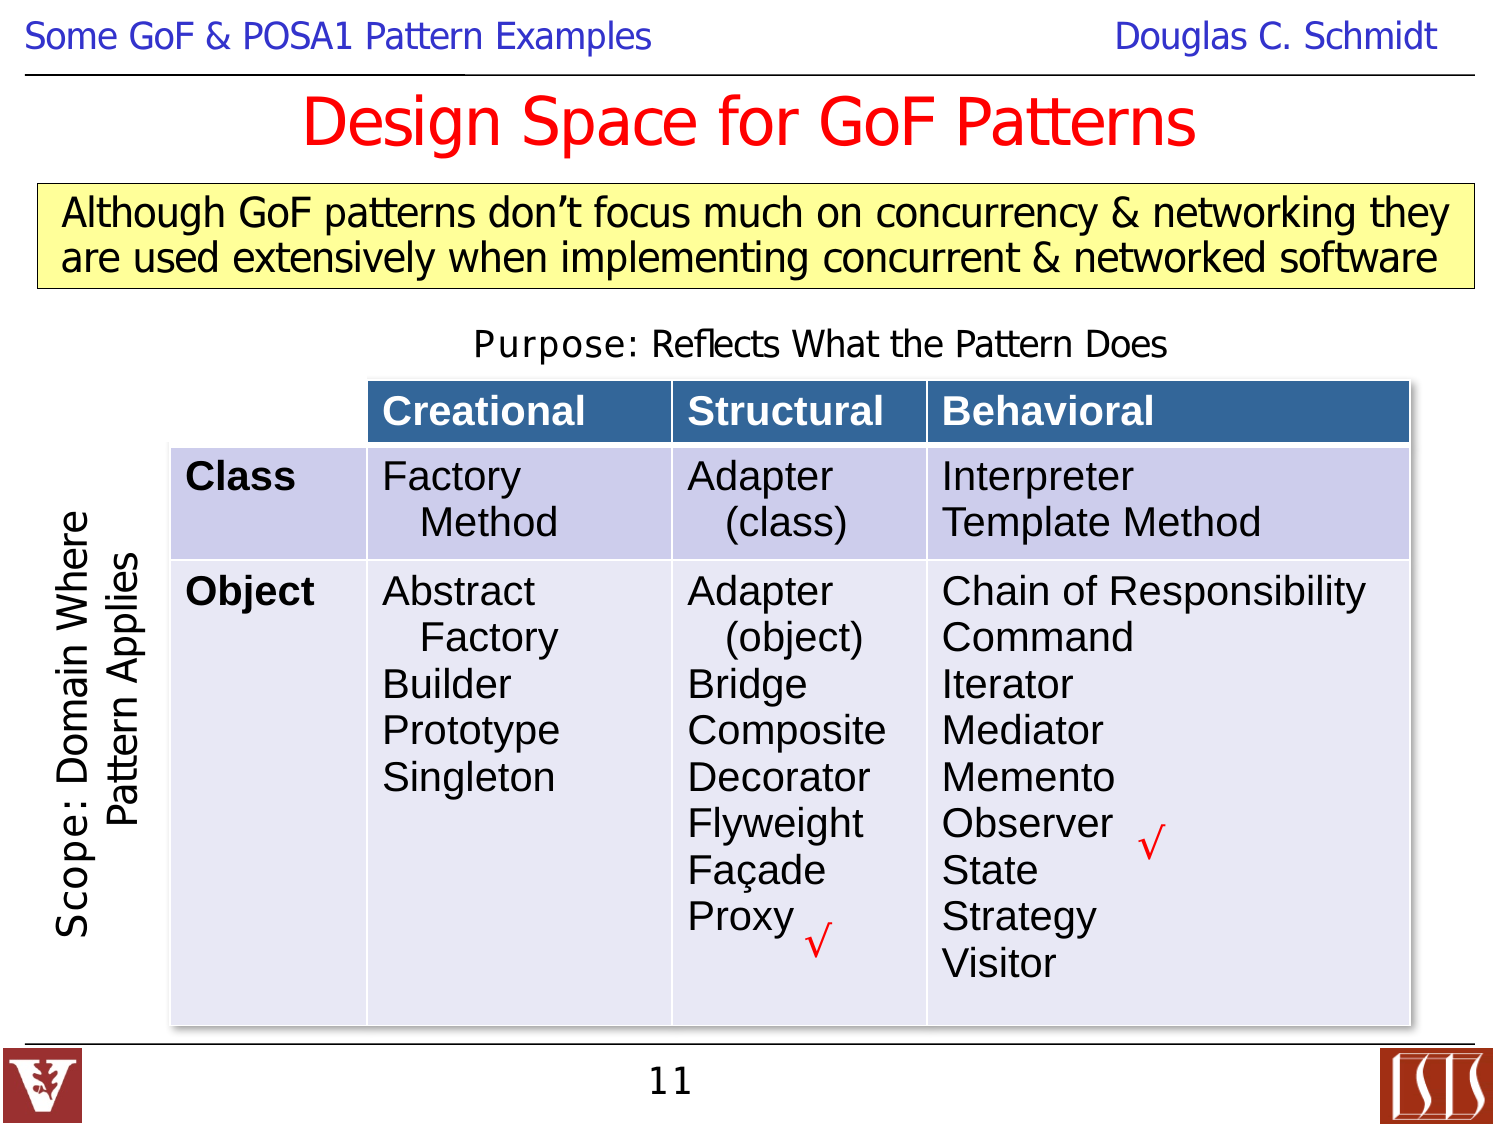

# Design Space for GoF Patterns
Although GoF patterns don’t focus much on concurrency & networking they are used extensively when implementing concurrent & networked software

Purpose: Reflects What the Pattern Does

|  | Creational | Structural | Behavioral |
| --- | --- | --- | --- |
| Class | Factory Method | Adapter (class) | Interpreter Template Method |
| Object | Abstract Factory Builder Prototype Singleton | Adapter (object) Bridge Composite Decorator Flyweight Façade Proxy | Chain of Responsibility Command Iterator Mediator Memento Observer State Strategy Visitor |
Scope: Domain Where
Pattern Applies
√
√